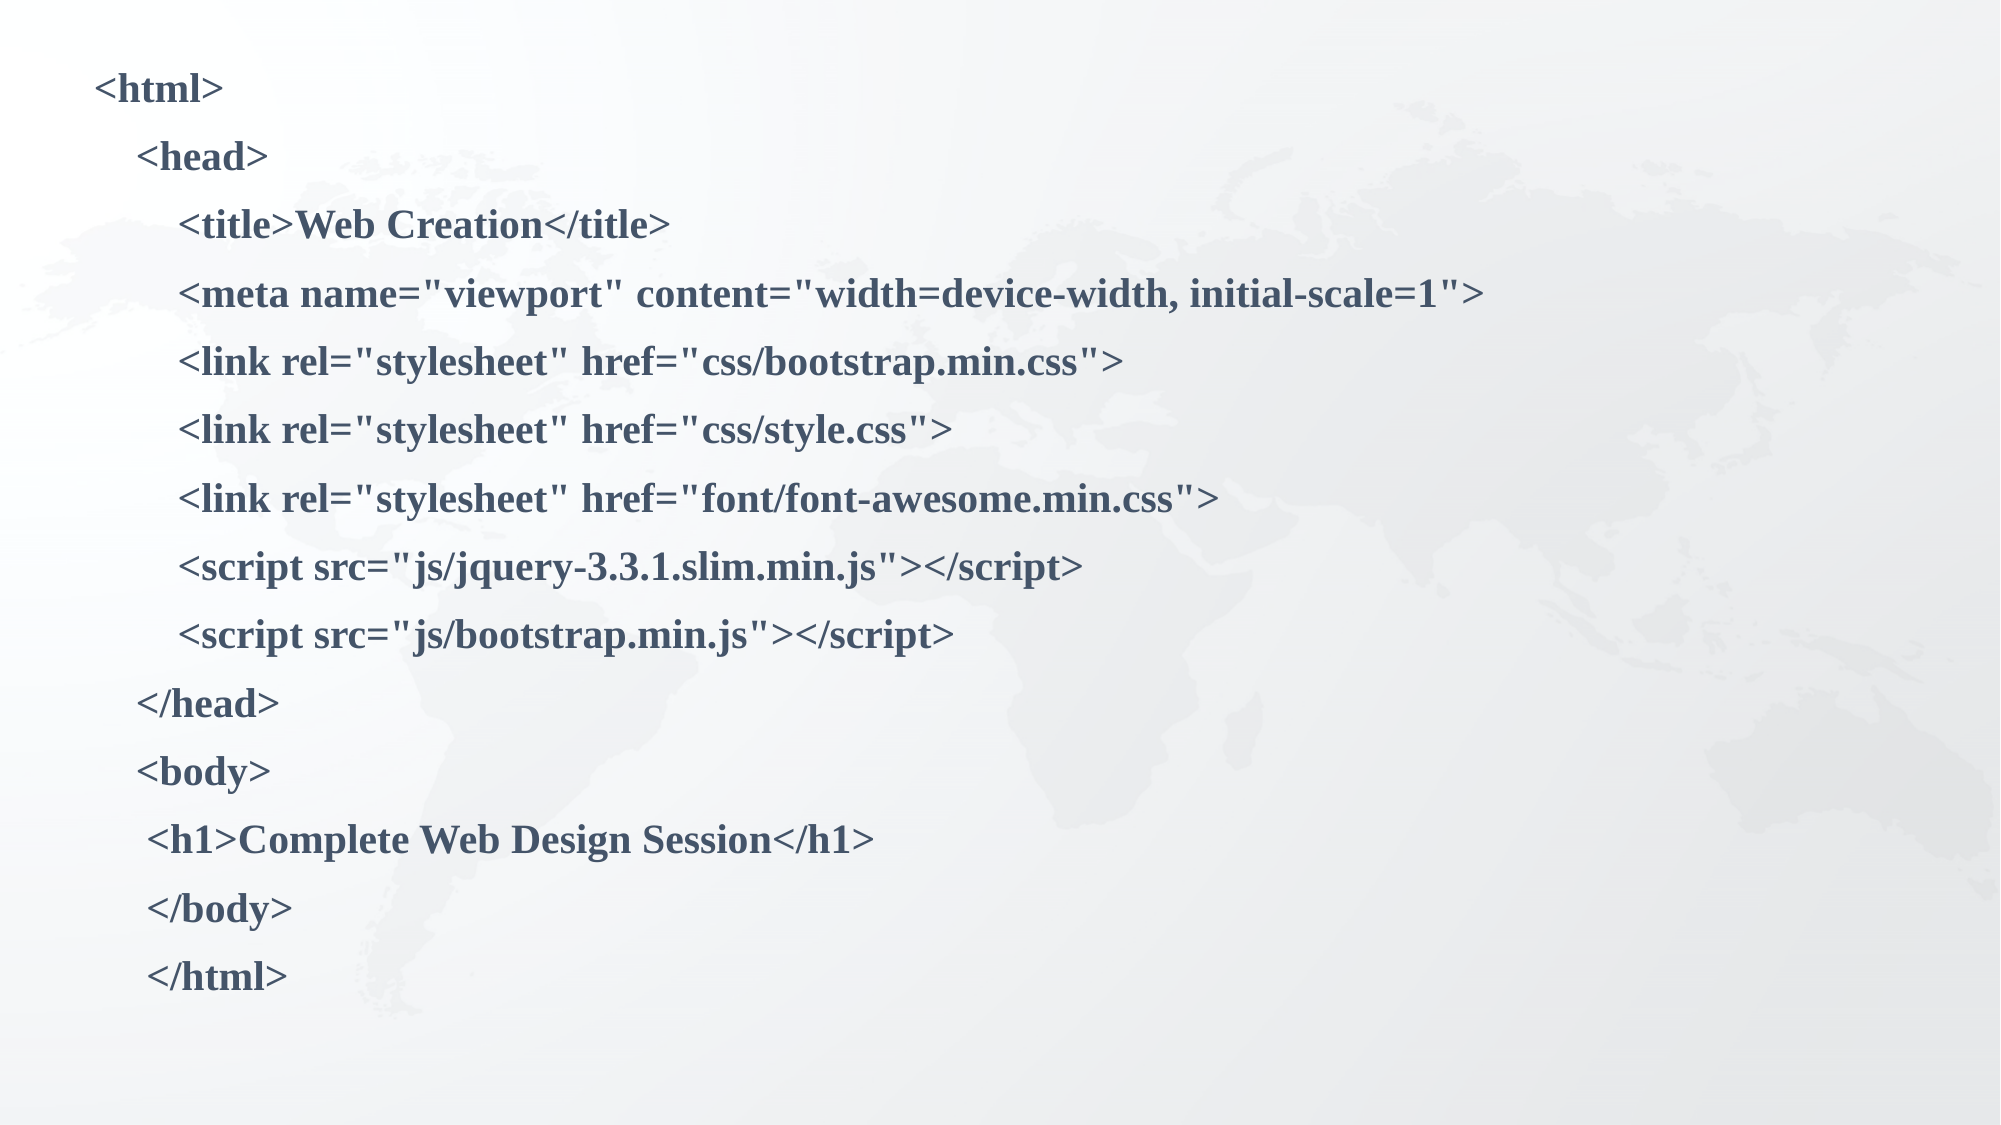

<html>
    <head>
        <title>Web Creation</title>
        <meta name="viewport" content="width=device-width, initial-scale=1">
        <link rel="stylesheet" href="css/bootstrap.min.css">
        <link rel="stylesheet" href="css/style.css">
        <link rel="stylesheet" href="font/font-awesome.min.css">
        <script src="js/jquery-3.3.1.slim.min.js"></script>
        <script src="js/bootstrap.min.js"></script>
    </head>
    <body>
     <h1>Complete Web Design Session</h1>
     </body>
     </html>